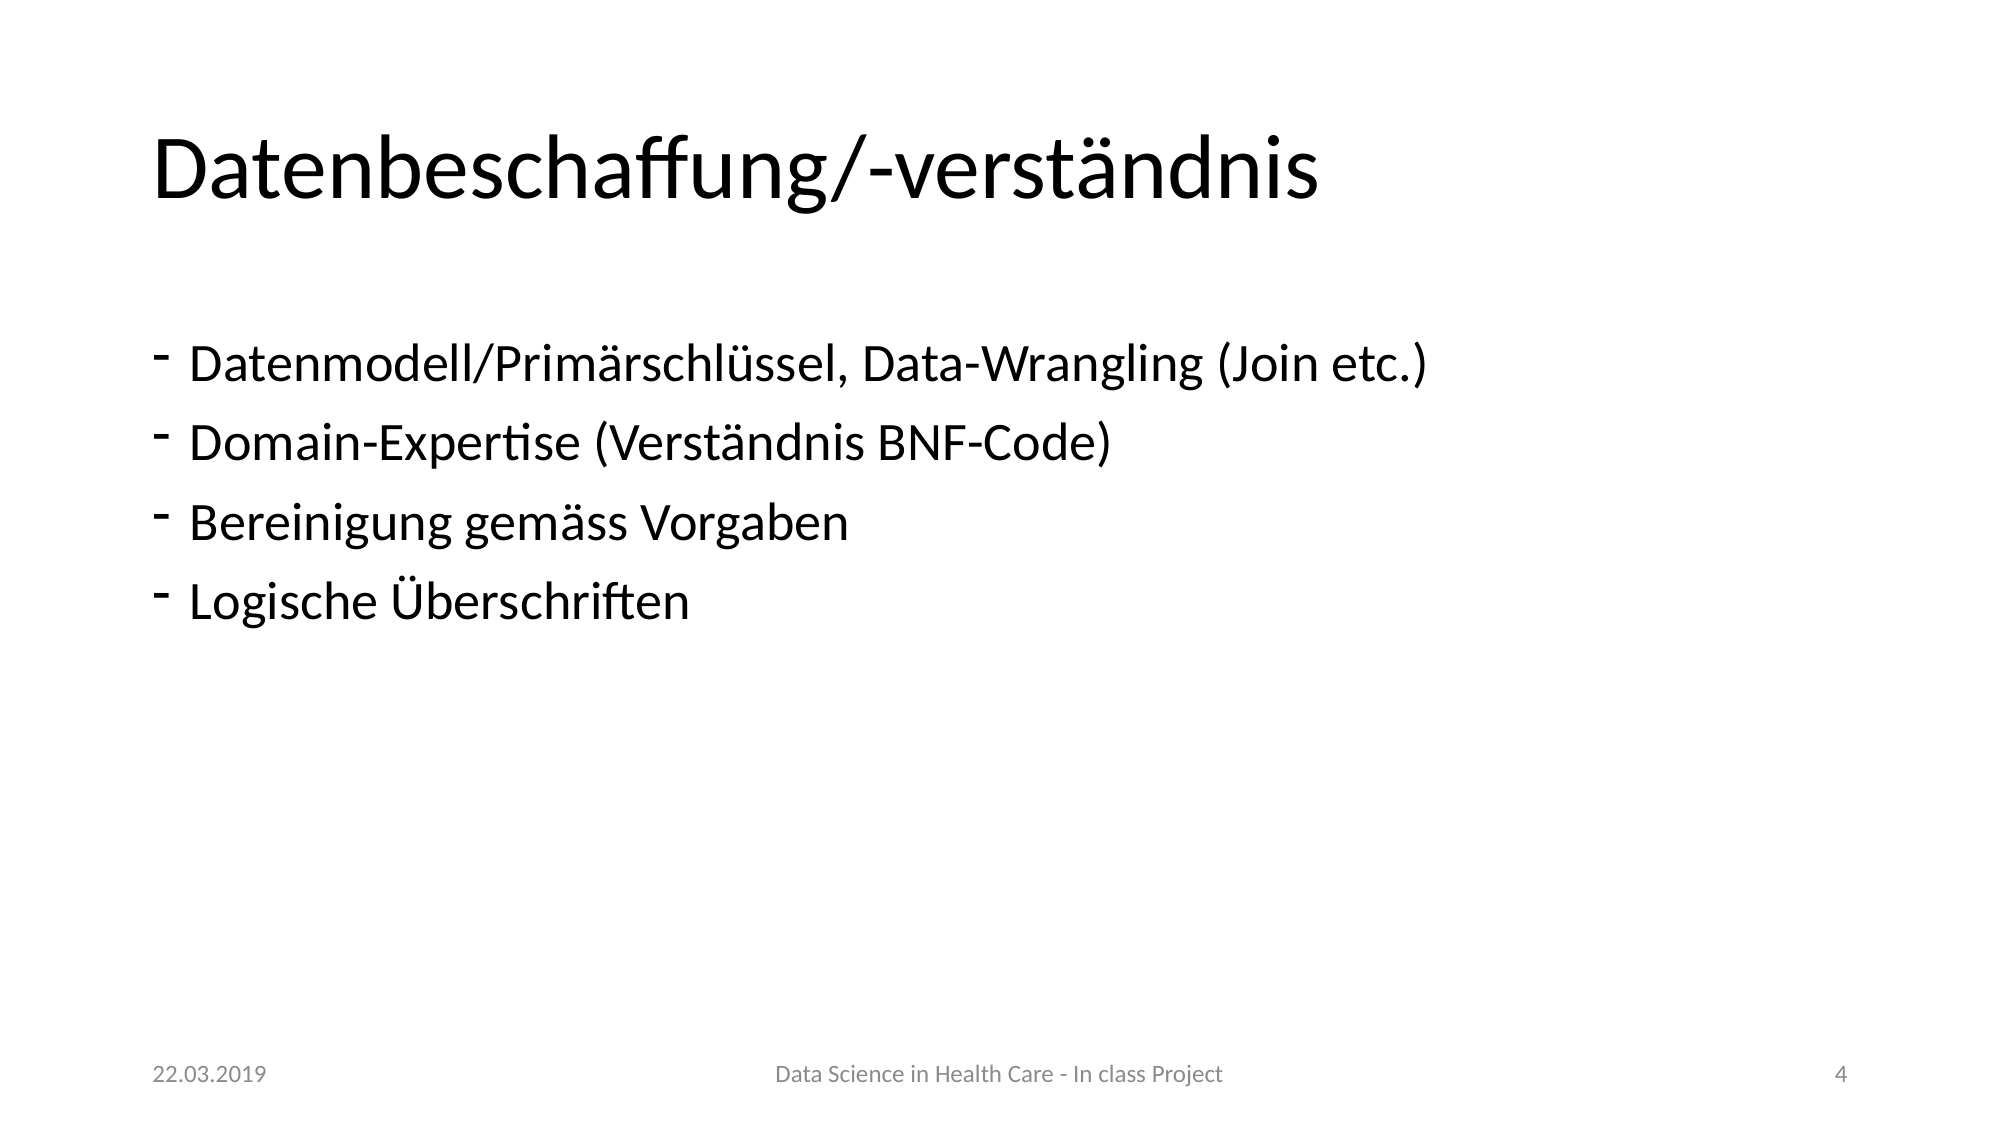

# Datenbeschaffung/-verständnis
Datenmodell/Primärschlüssel, Data-Wrangling (Join etc.)
Domain-Expertise (Verständnis BNF-Code)
Bereinigung gemäss Vorgaben
Logische Überschriften

22.03.2019
Data Science in Health Care - In class Project
4